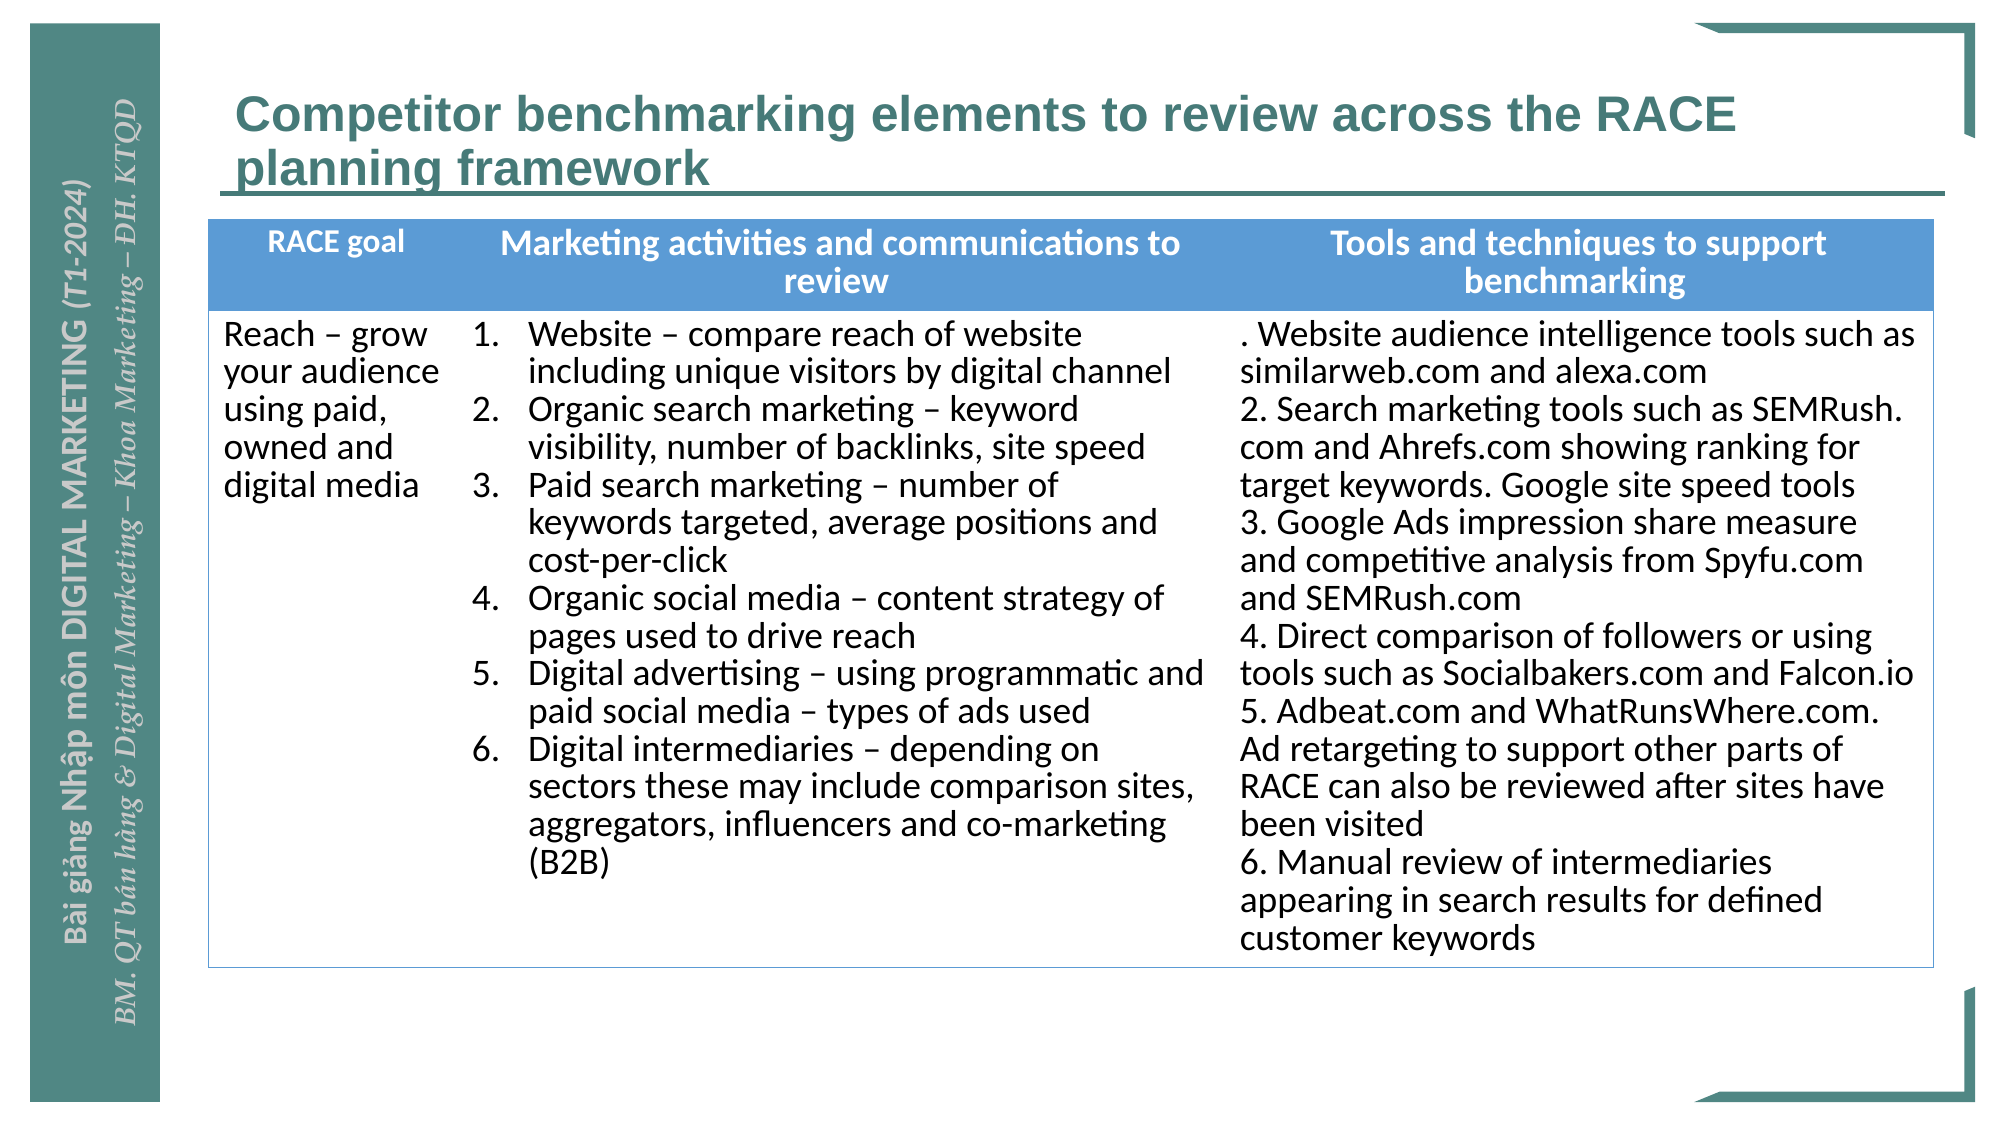

# Competitor benchmarking elements to review across the RACE planning framework
| RACE goal | Marketing activities and communications to review | Tools and techniques to support benchmarking |
| --- | --- | --- |
| Reach – grow your audience using paid, owned and digital media | Website – compare reach of website including unique visitors by digital channel Organic search marketing – keyword visibility, number of backlinks, site speed Paid search marketing – number of keywords targeted, average positions and cost-per-click Organic social media – content strategy of pages used to drive reach Digital advertising – using programmatic and paid social media – types of ads used Digital intermediaries – depending on sectors these may include comparison sites, aggregators, influencers and co-marketing (B2B) | . Website audience intelligence tools such as similarweb.com and alexa.com 2. Search marketing tools such as SEMRush. com and Ahrefs.com showing ranking for target keywords. Google site speed tools 3. Google Ads impression share measure and competitive analysis from Spyfu.com and SEMRush.com 4. Direct comparison of followers or using tools such as Socialbakers.com and Falcon.io 5. Adbeat.com and WhatRunsWhere.com. Ad retargeting to support other parts of RACE can also be reviewed after sites have been visited 6. Manual review of intermediaries appearing in search results for defined customer keywords |